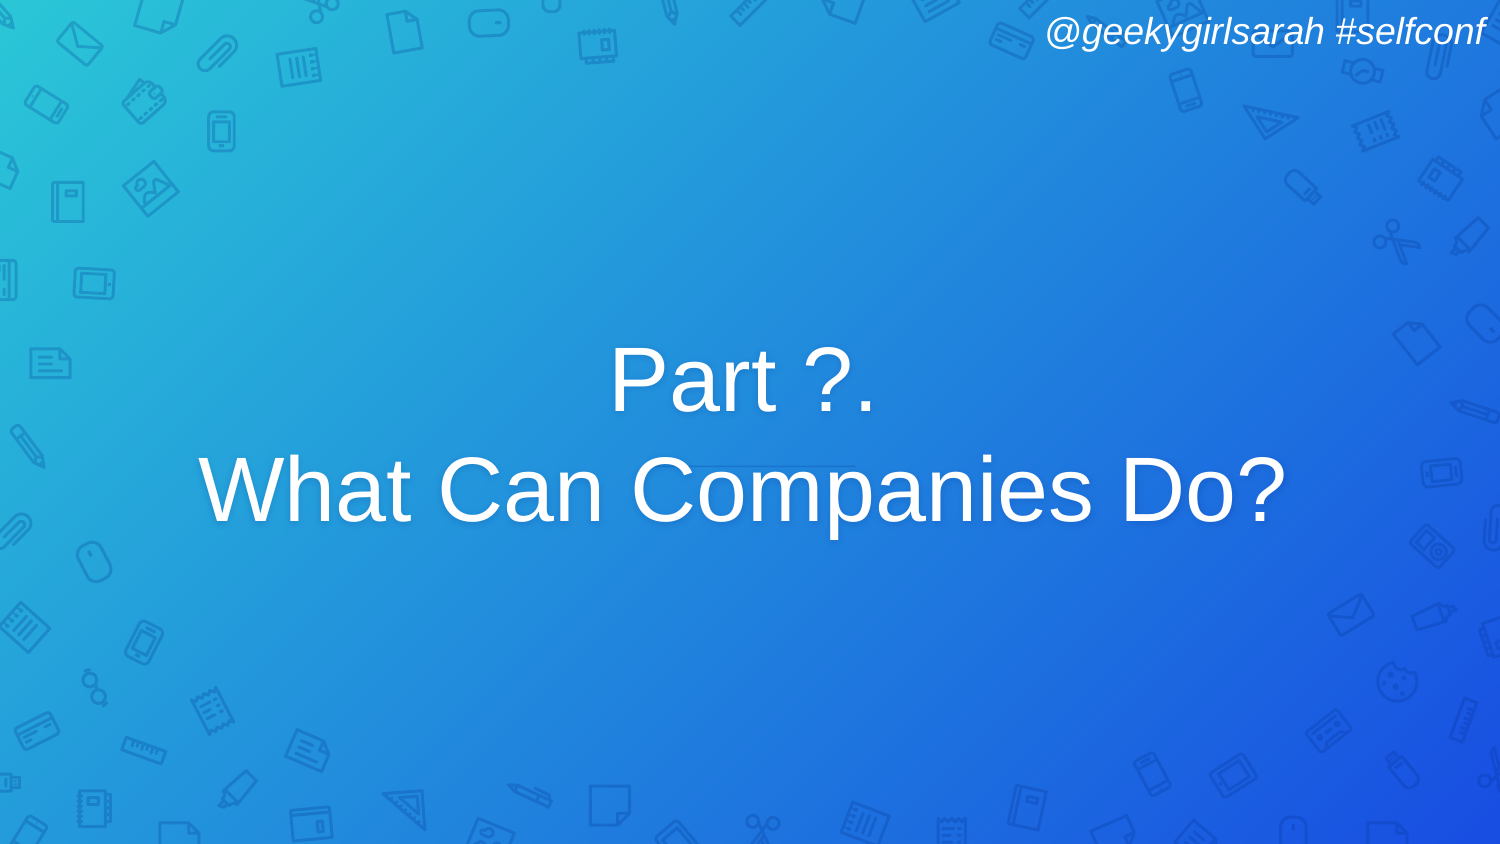

# Part ?. What Can Companies Do?